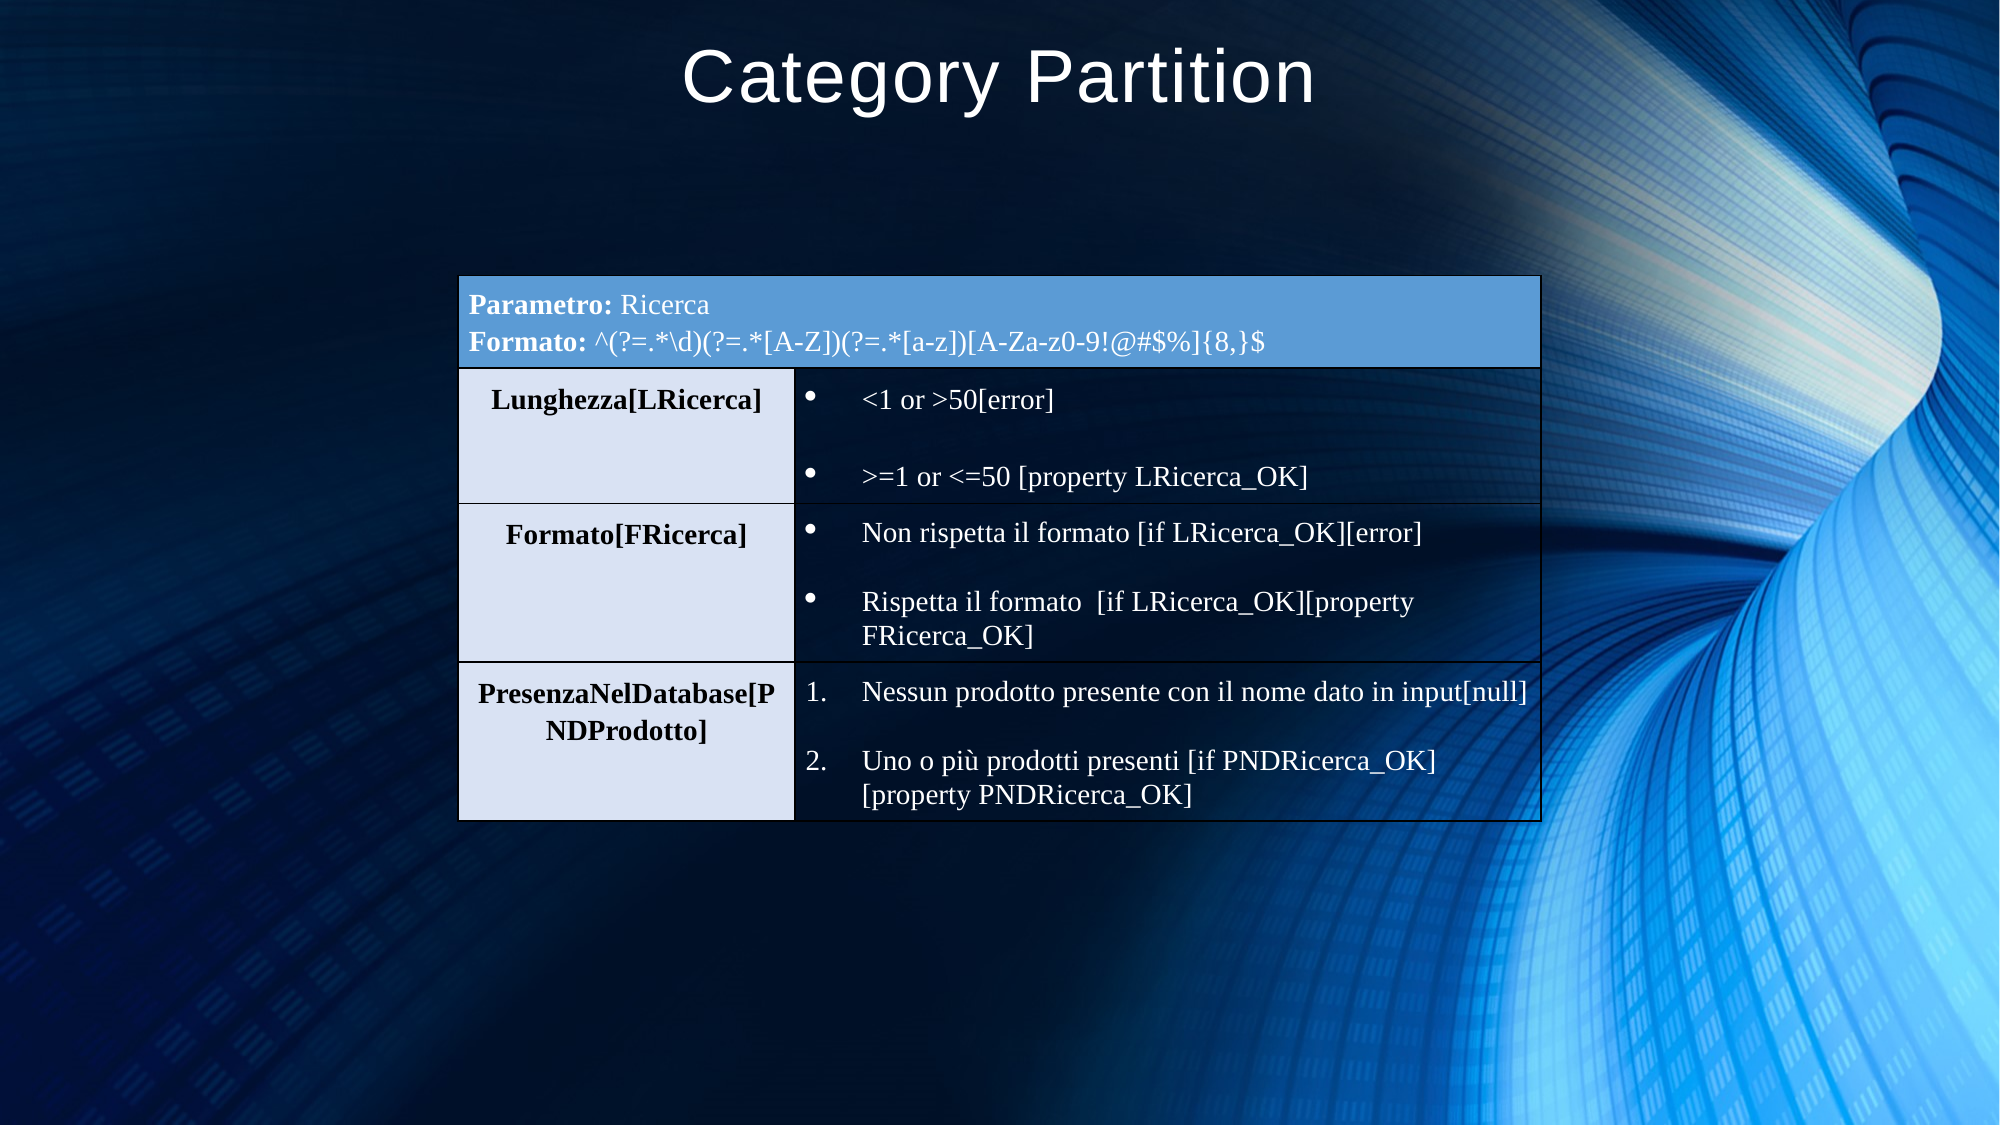

Category Partition
| Parametro: Ricerca Formato: ​^(?=.\*\d)(?=.\*[A-Z])(?=.\*[a-z])[A-Za-z0-9!@#$%]{8,}$ |  |
| --- | --- |
| Lunghezza[LRicerca] | <1 or >50[error]   >=1 or <=50 [property LRicerca\_OK] |
| Formato[FRicerca] | Non rispetta il formato [if LRicerca\_OK][error]   Rispetta il formato [if LRicerca\_OK][property FRicerca\_OK] |
| PresenzaNelDatabase[PNDProdotto] | Nessun prodotto presente con il nome dato in input[null]   Uno o più prodotti presenti [if PNDRicerca\_OK] [property PNDRicerca\_OK] |